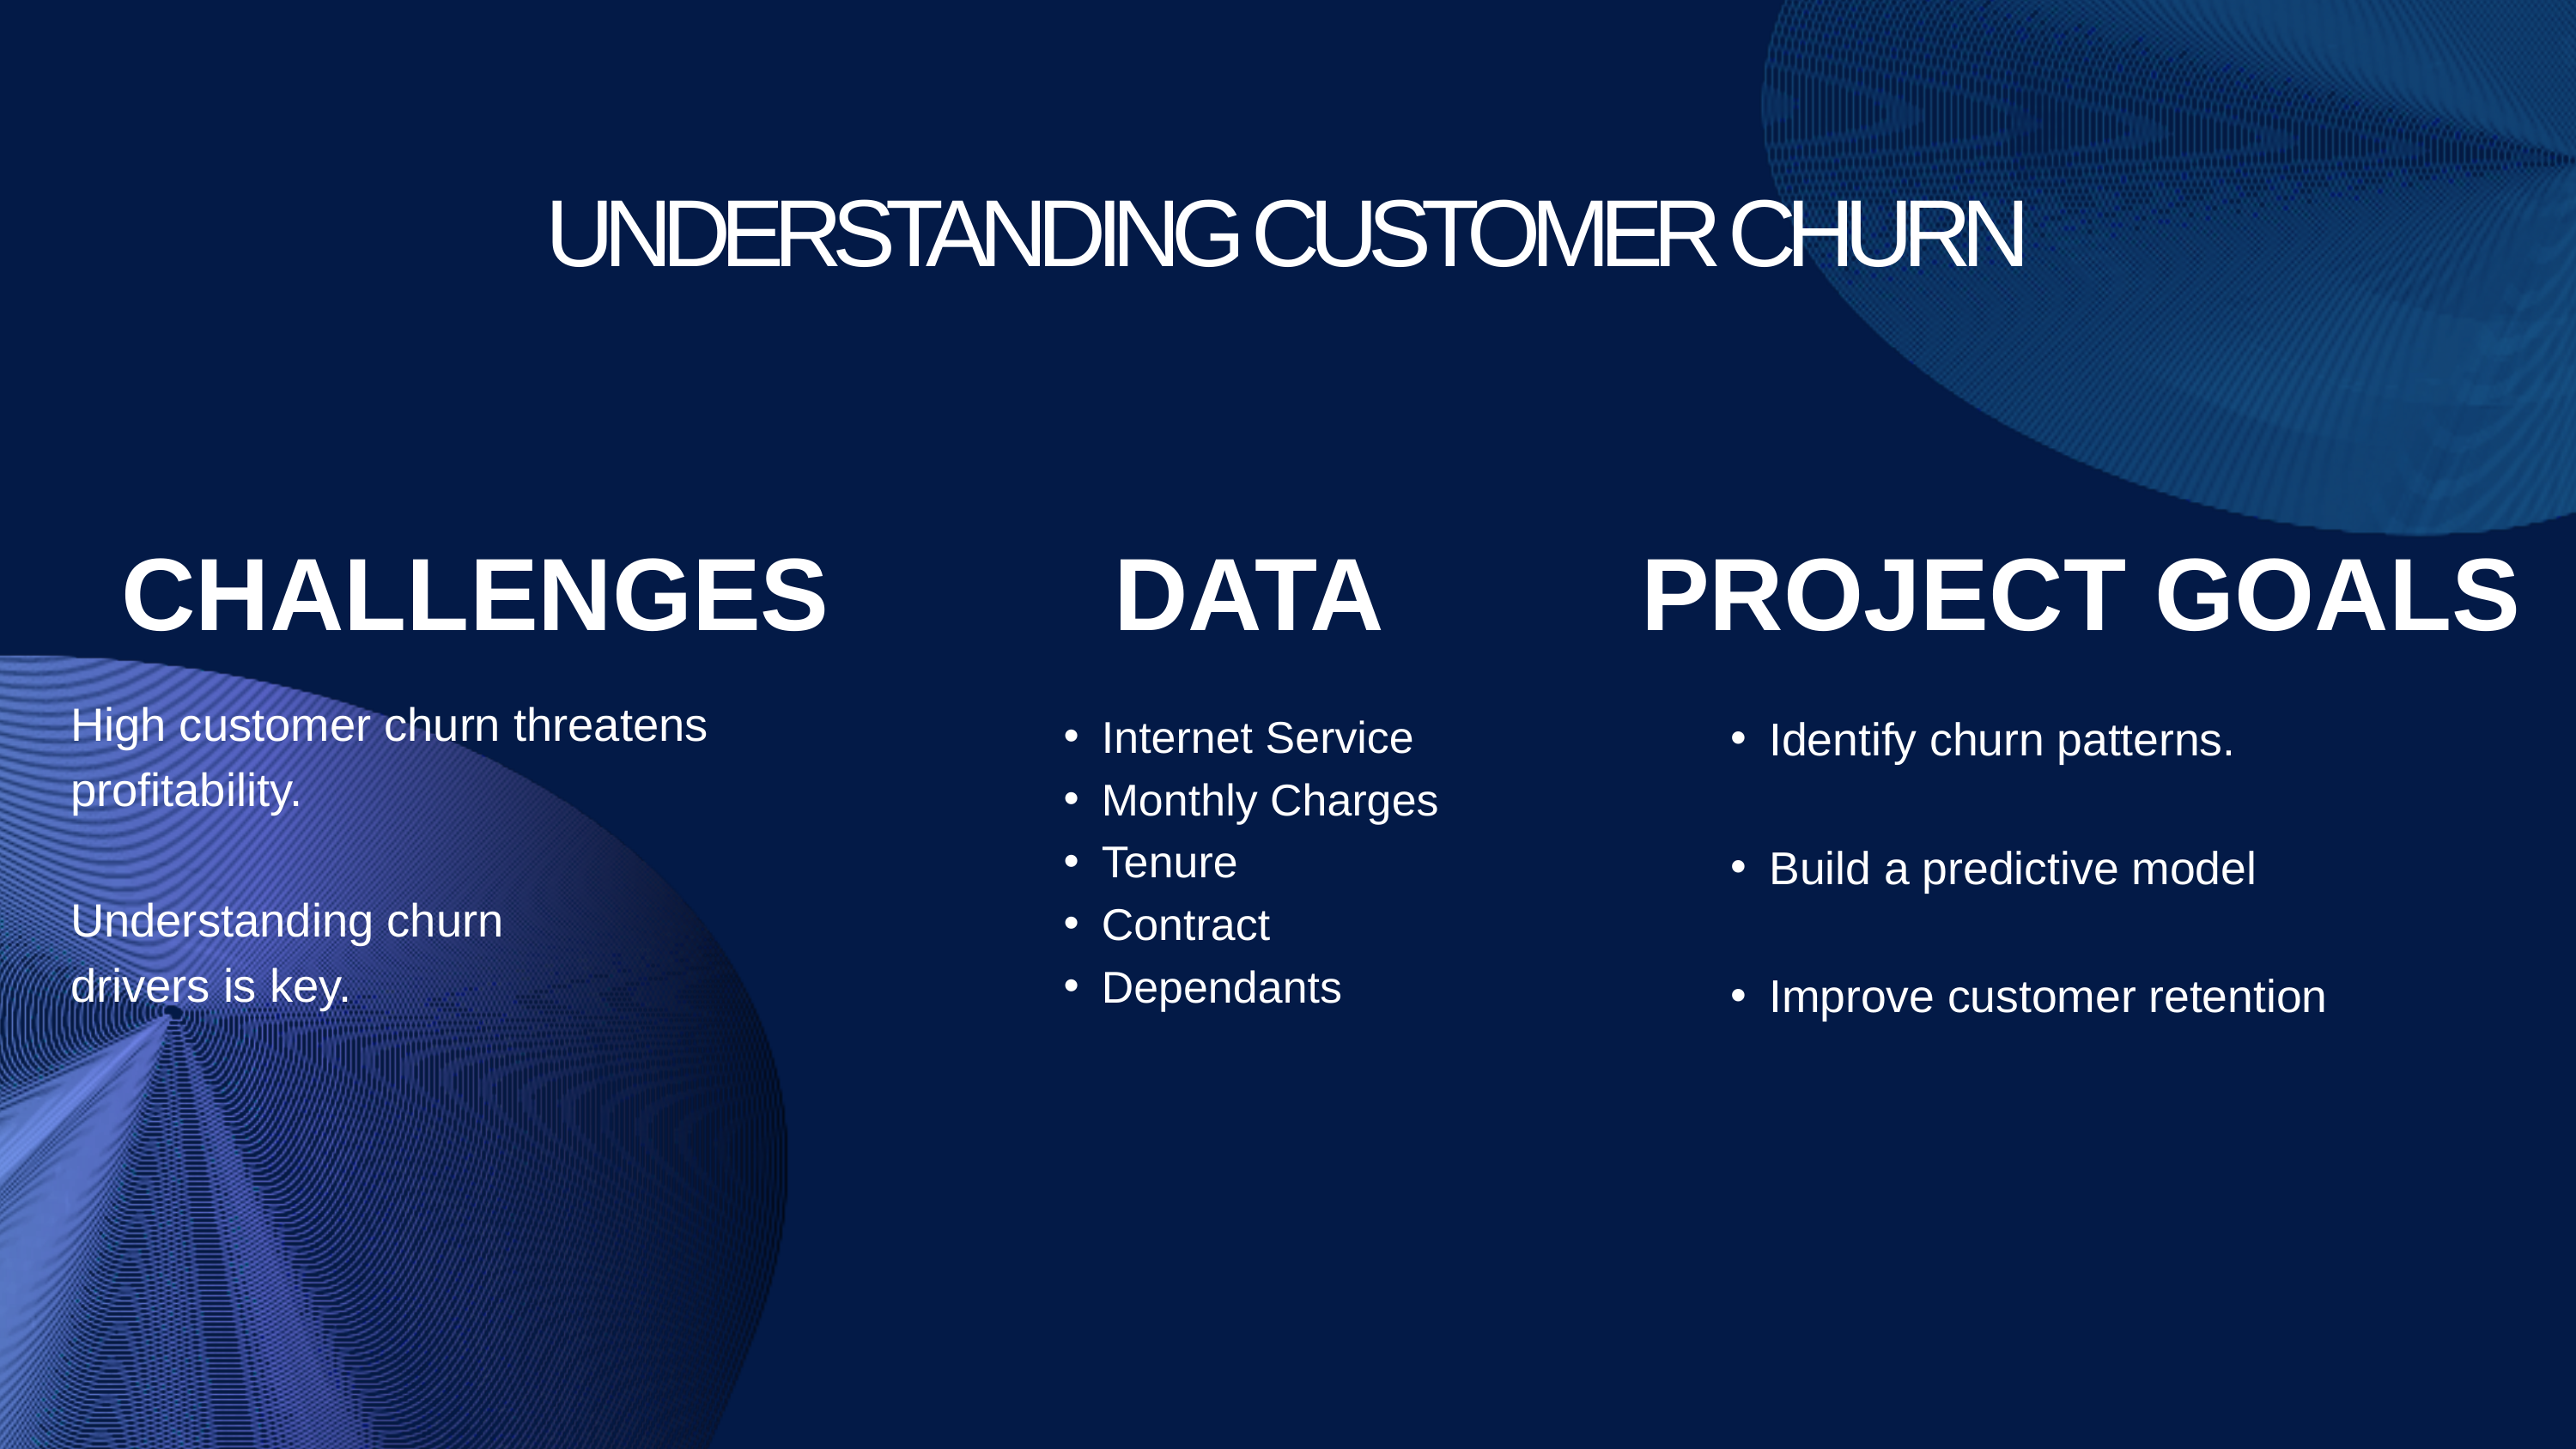

UNDERSTANDING CUSTOMER CHURN

CHALLENGES
DATA
PROJECT GOALS

High customer churn threatens
profitability.

Understanding churn
drivers is key.

Internet Service
Monthly Charges
Tenure
Contract
Dependants
Identify churn patterns.

Build a predictive model

Improve customer retention